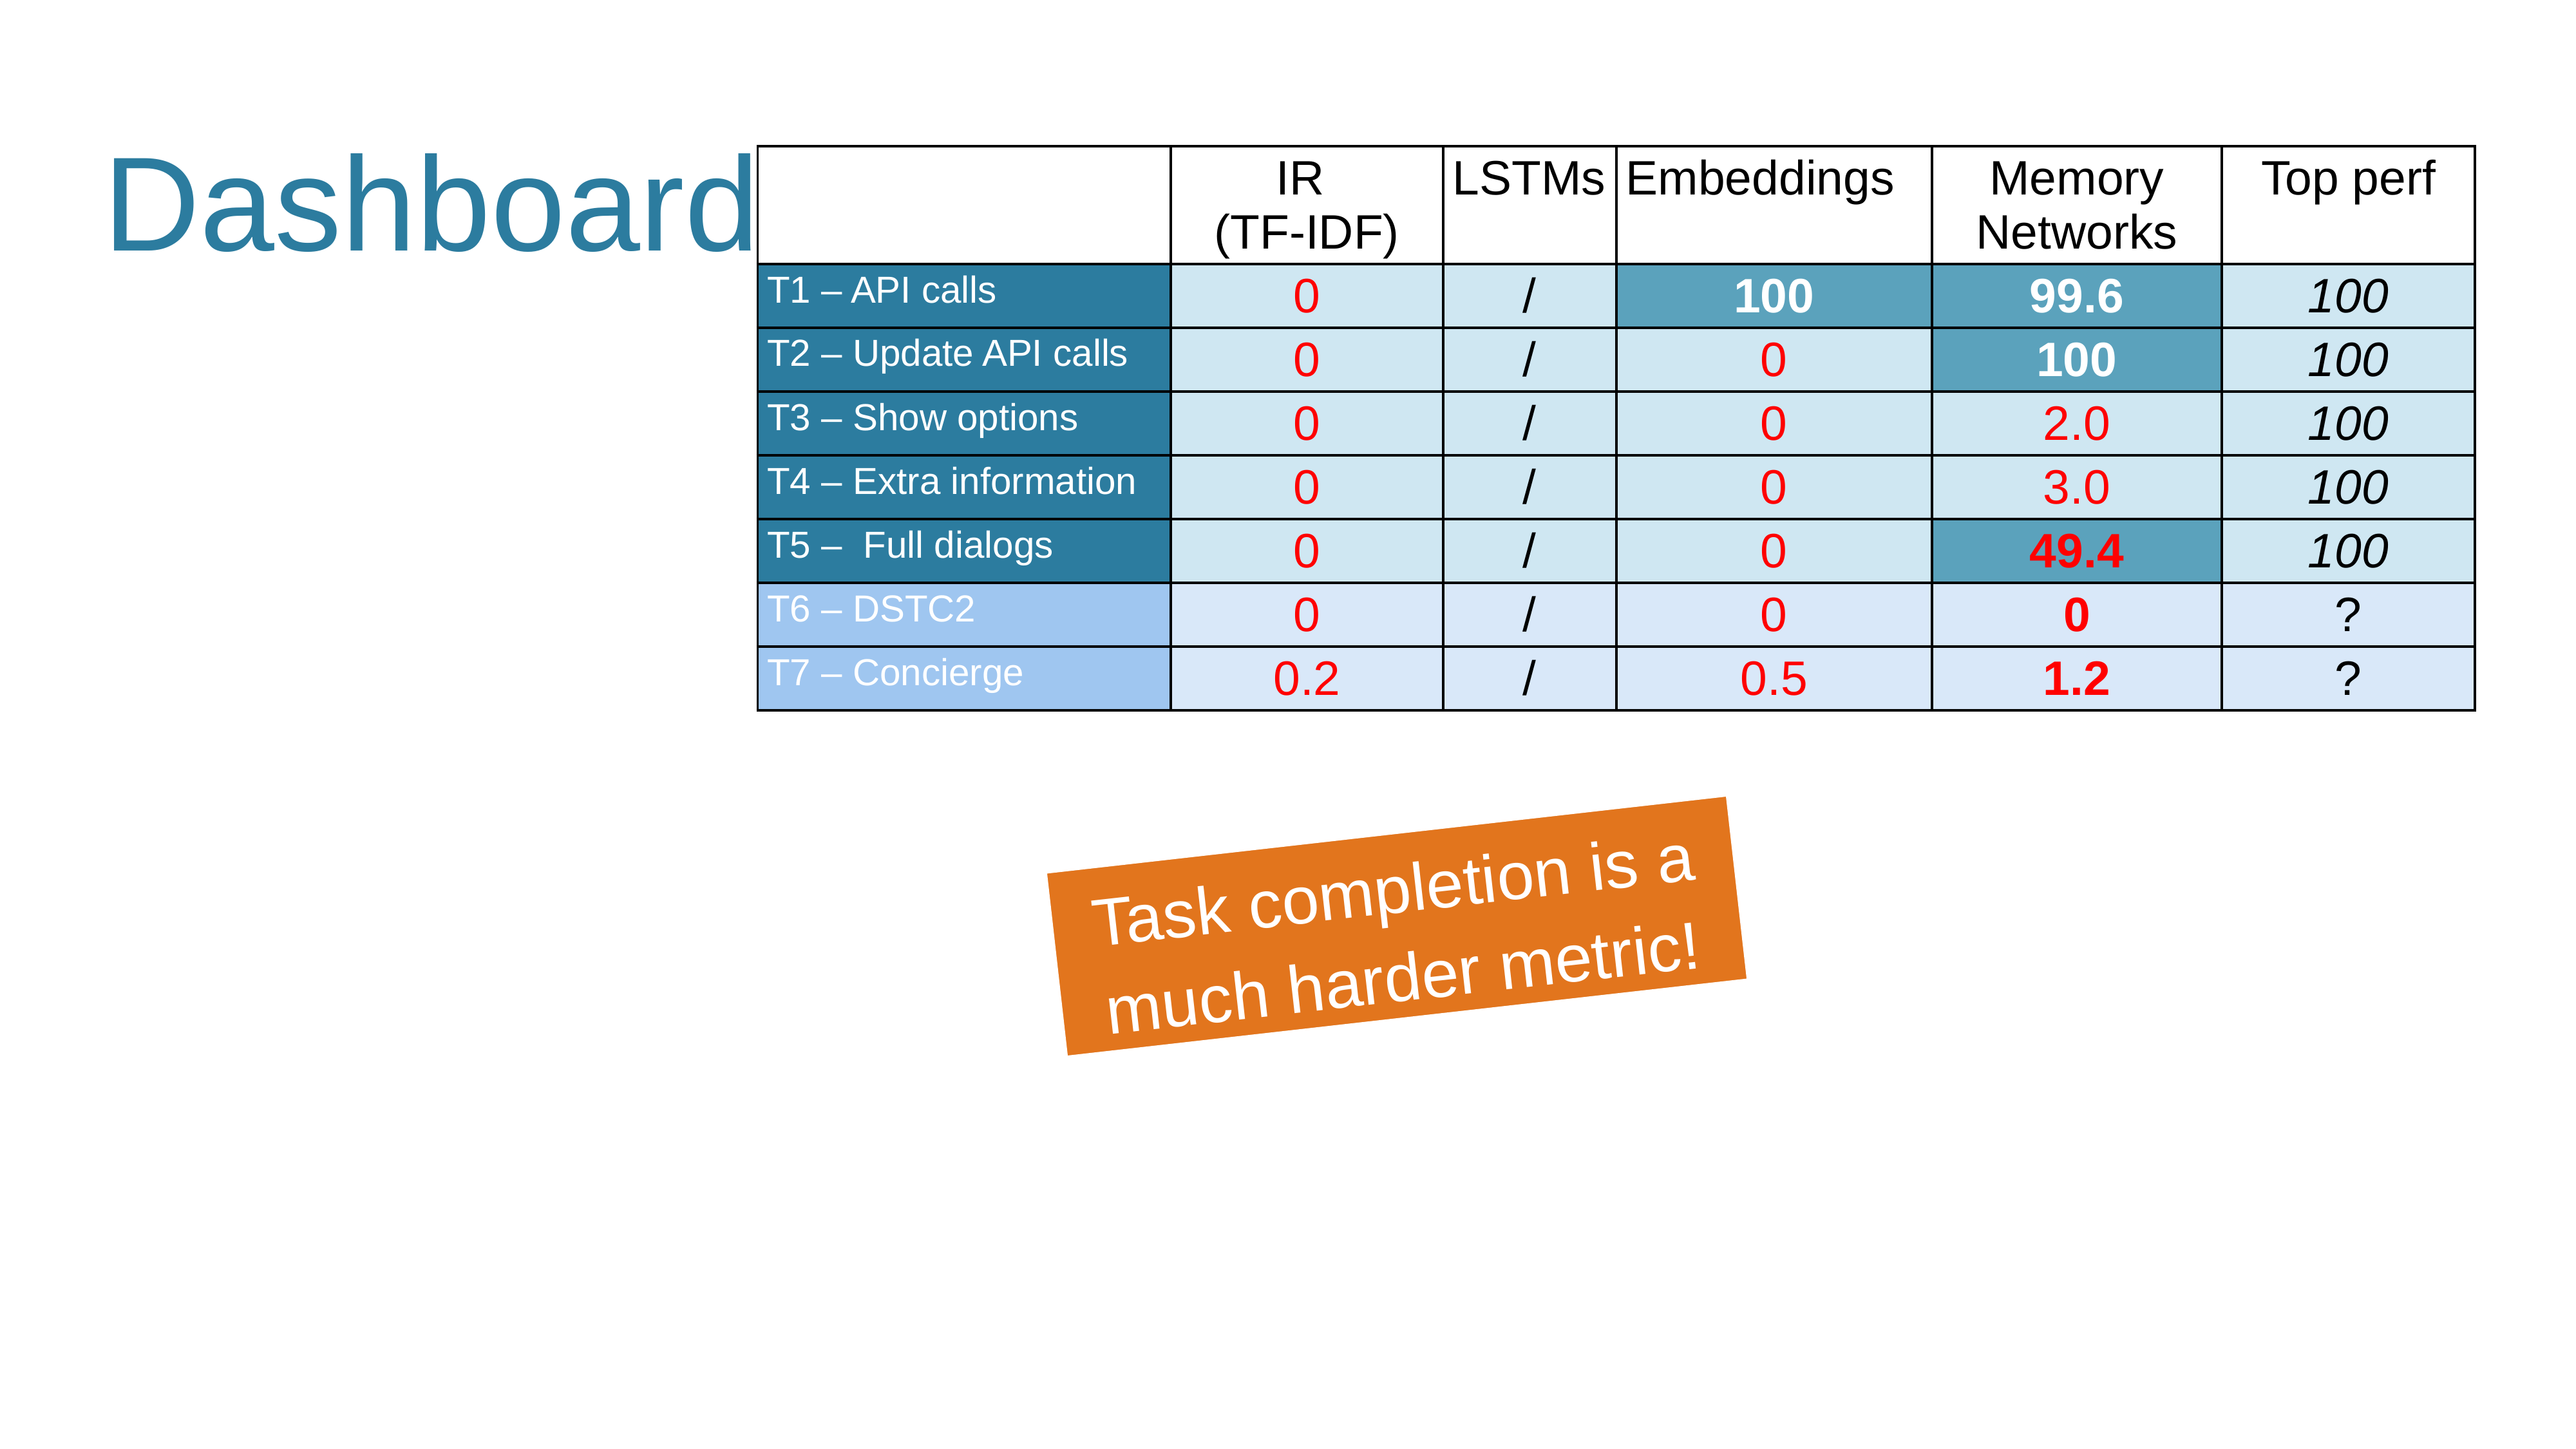

# Dashboard
|  | IR (TF-IDF) | LSTMs | Embeddings | Memory Networks | Top perf |
| --- | --- | --- | --- | --- | --- |
| T1 – API calls | 0 | / | 100 | 99.6 | 100 |
| T2 – Update API calls | 0 | / | 0 | 100 | 100 |
| T3 – Show options | 0 | / | 0 | 2.0 | 100 |
| T4 – Extra information | 0 | / | 0 | 3.0 | 100 |
| T5 – Full dialogs | 0 | / | 0 | 49.4 | 100 |
| T6 – DSTC2 | 0 | / | 0 | 0 | ? |
| T7 – Concierge | 0.2 | / | 0.5 | 1.2 | ? |

Task completion is a much harder metric!